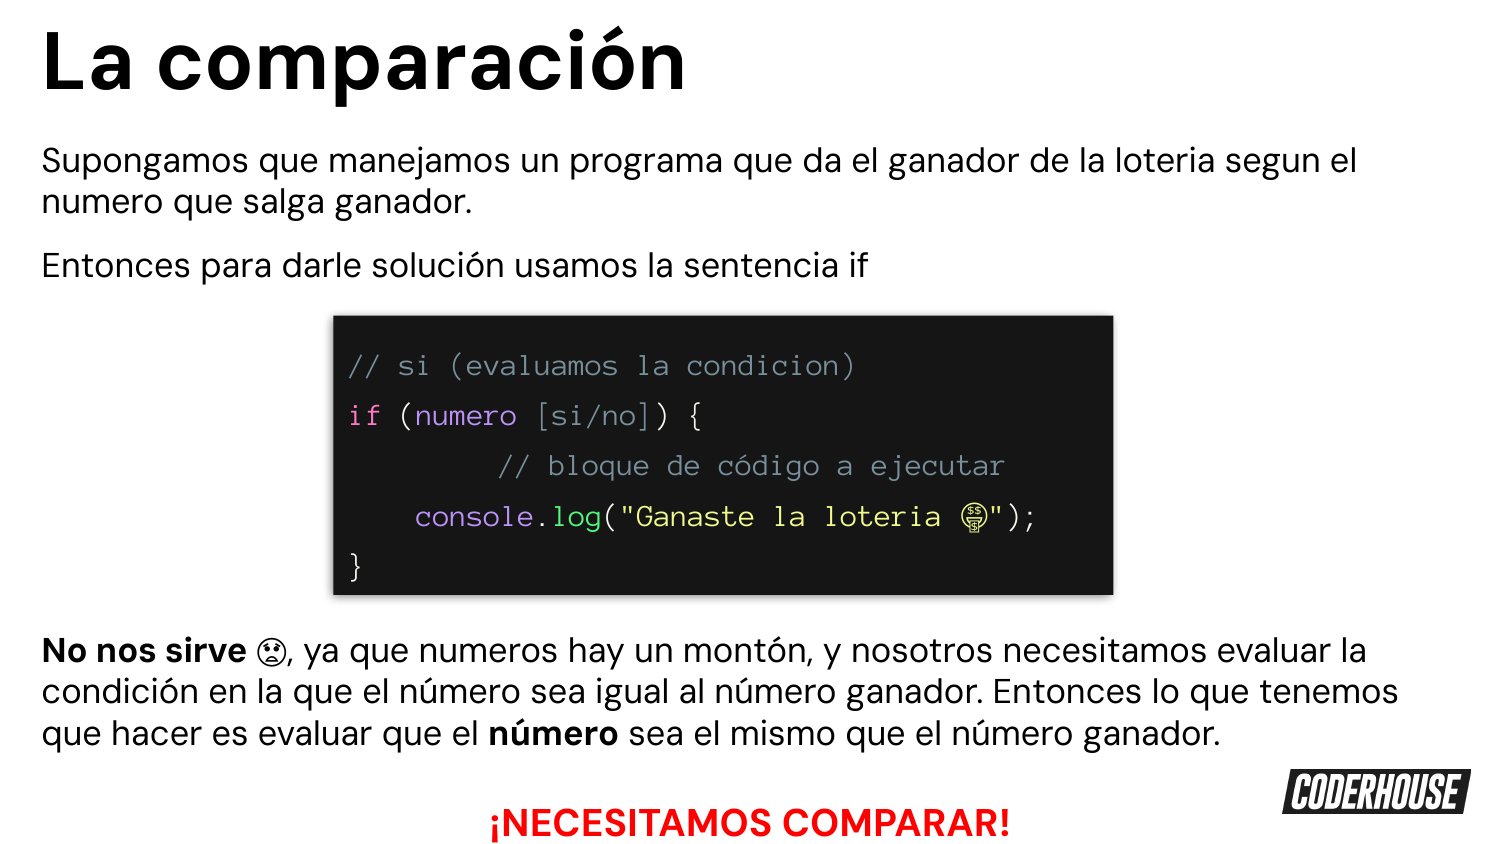

La comparación
Supongamos que manejamos un programa que da el ganador de la loteria segun el numero que salga ganador.
Entonces para darle solución usamos la sentencia if

No nos sirve 😦, ya que numeros hay un montón, y nosotros necesitamos evaluar la condición en la que el número sea igual al número ganador. Entonces lo que tenemos que hacer es evaluar que el número sea el mismo que el número ganador.
¡NECESITAMOS COMPARAR!
// si (evaluamos la condicion)
if (numero [si/no]) {
	// bloque de código a ejecutar
    console.log("Ganaste la loteria 🤑");
}